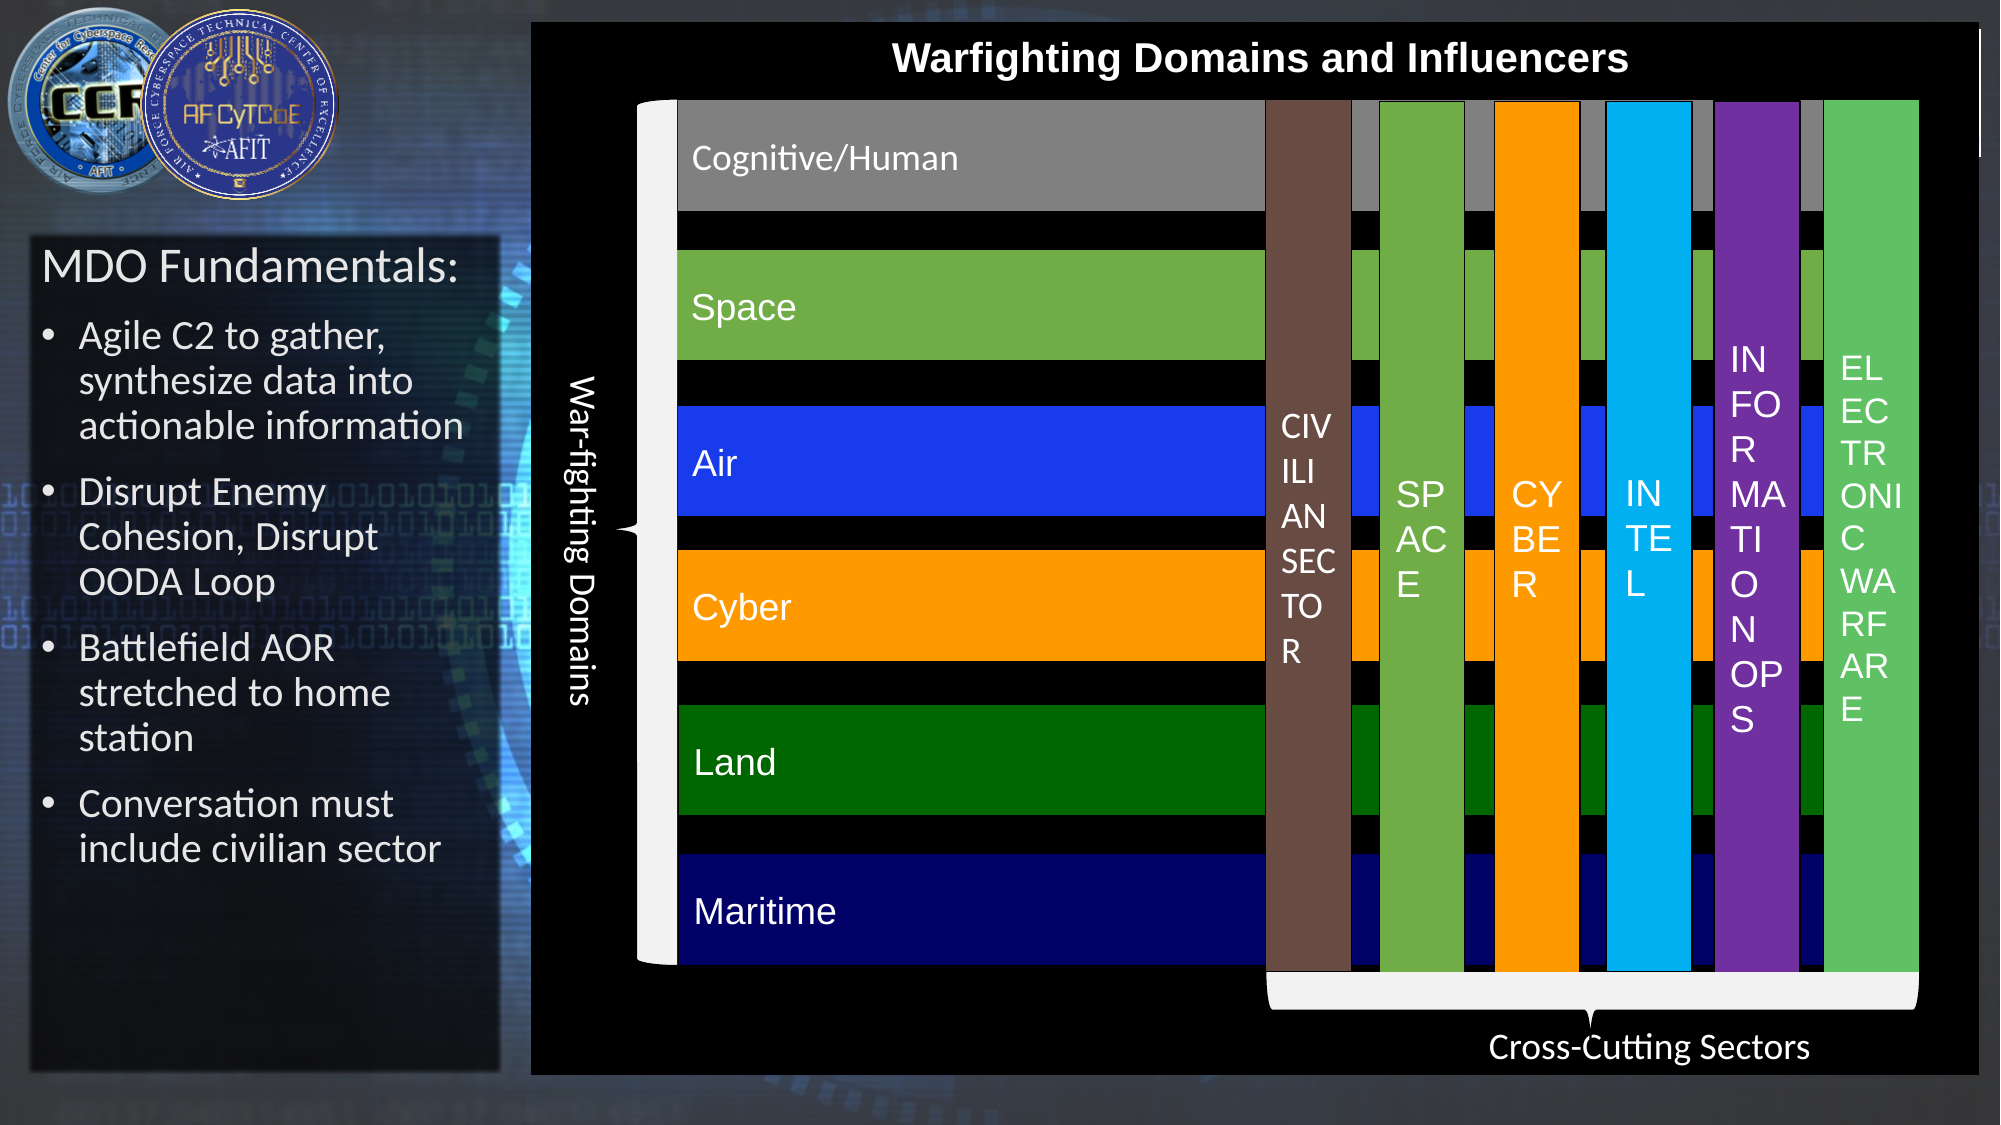

Warfighting Domains and Influencers

ELECTRONIC WARFARE
Cognitive/Human
INFORMATION OPS
CYBER
INTEL
Space
Air
Cyber
Land
Maritime
CIVILIAN SECTOR
SPACE
MDO Fundamentals:
Agile C2 to gather, synthesize data into actionable information
Disrupt Enemy Cohesion, Disrupt OODA Loop
Battlefield AOR stretched to home station
Conversation must include civilian sector
War-fighting Domains

Cross-Cutting Sectors